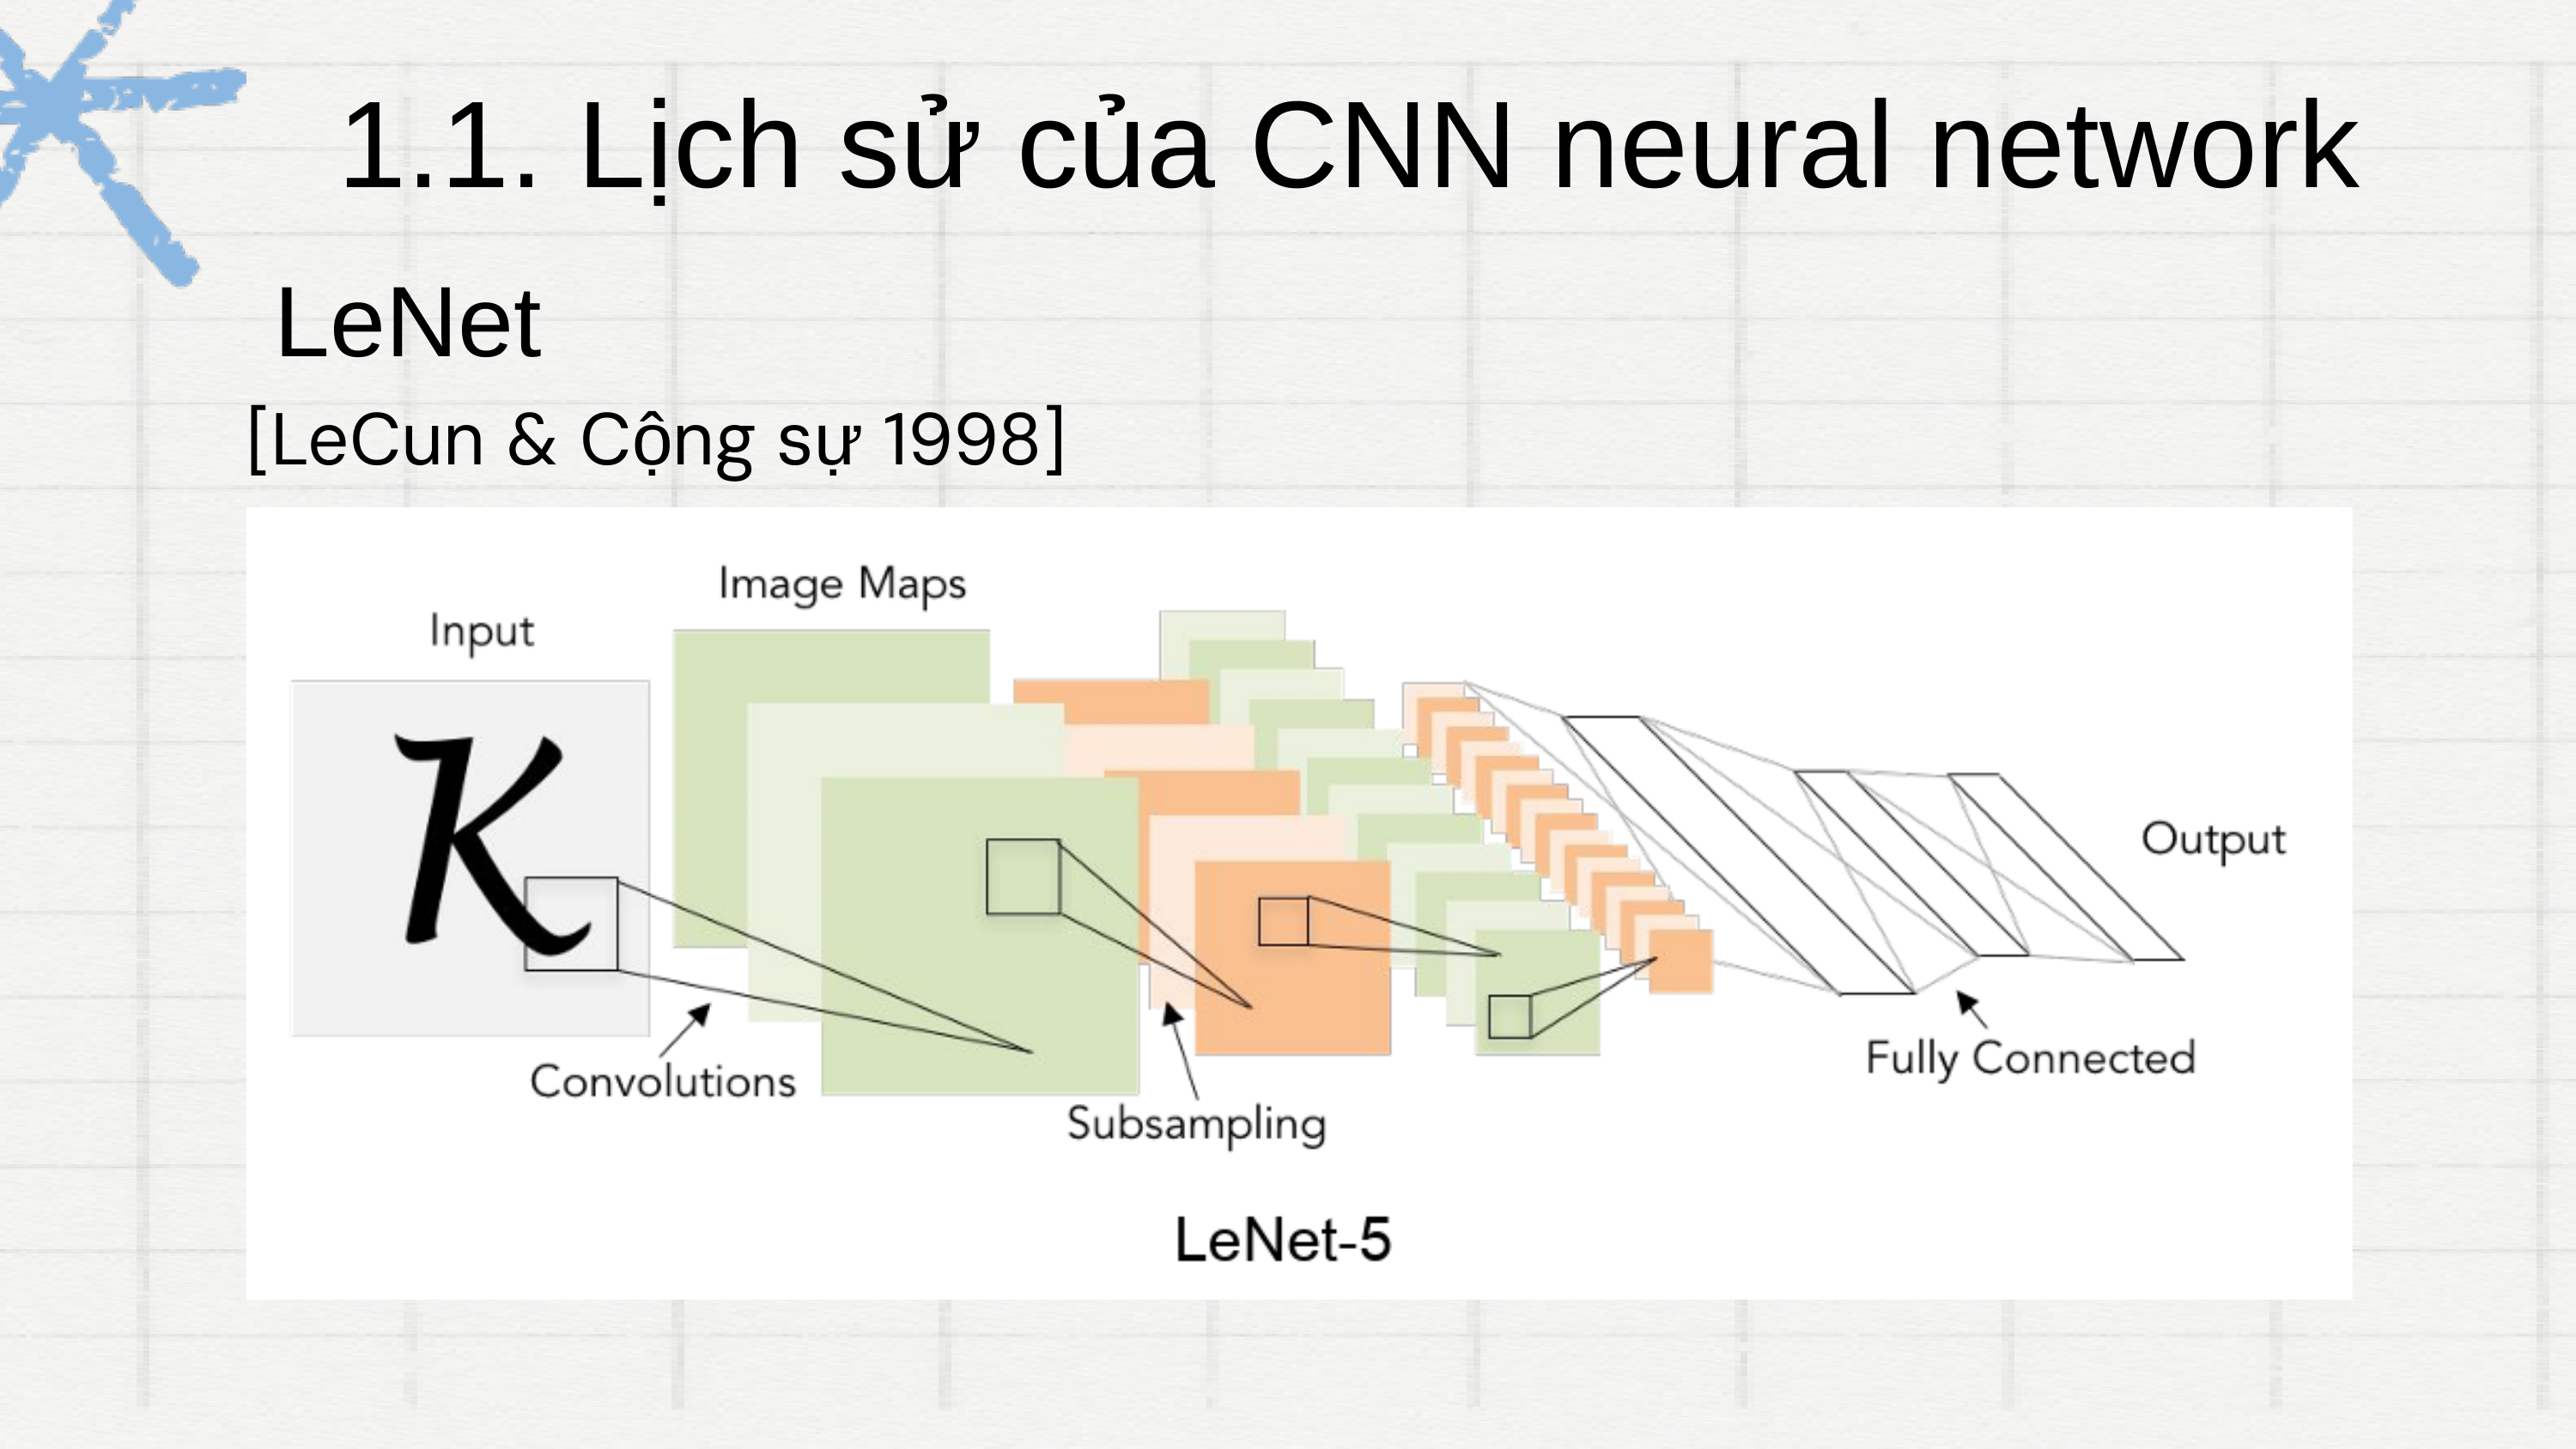

1.1. Lịch sử của CNN neural network
 LeNet
[LeCun & Cộng sự 1998]